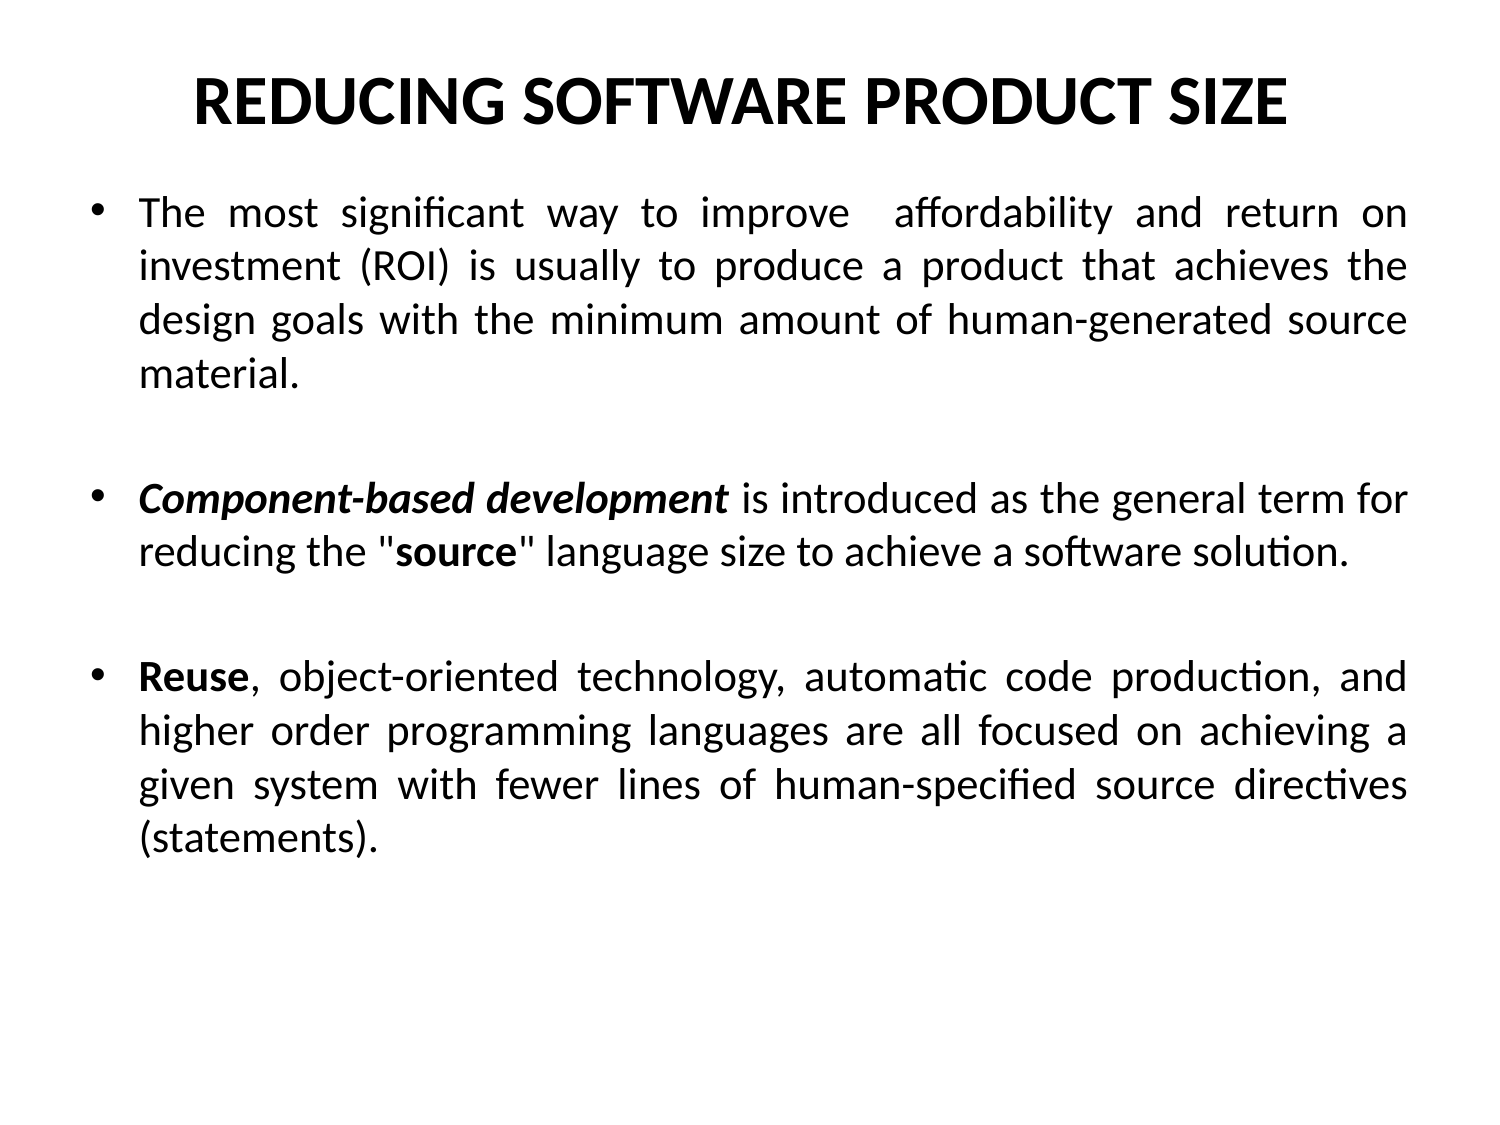

# REDUCING SOFTWARE PRODUCT SIZE
The most significant way to improve  affordability and return on investment (ROI) is usually to produce a product that achieves the design goals with the minimum amount of human-generated source material.

Component-based development is introduced as the general term for reducing the "source" language size to achieve a software solution.

Reuse, object-oriented technology, automatic code production, and higher order programming languages are all focused on achieving a given system with fewer lines of human-specified source directives (statements).